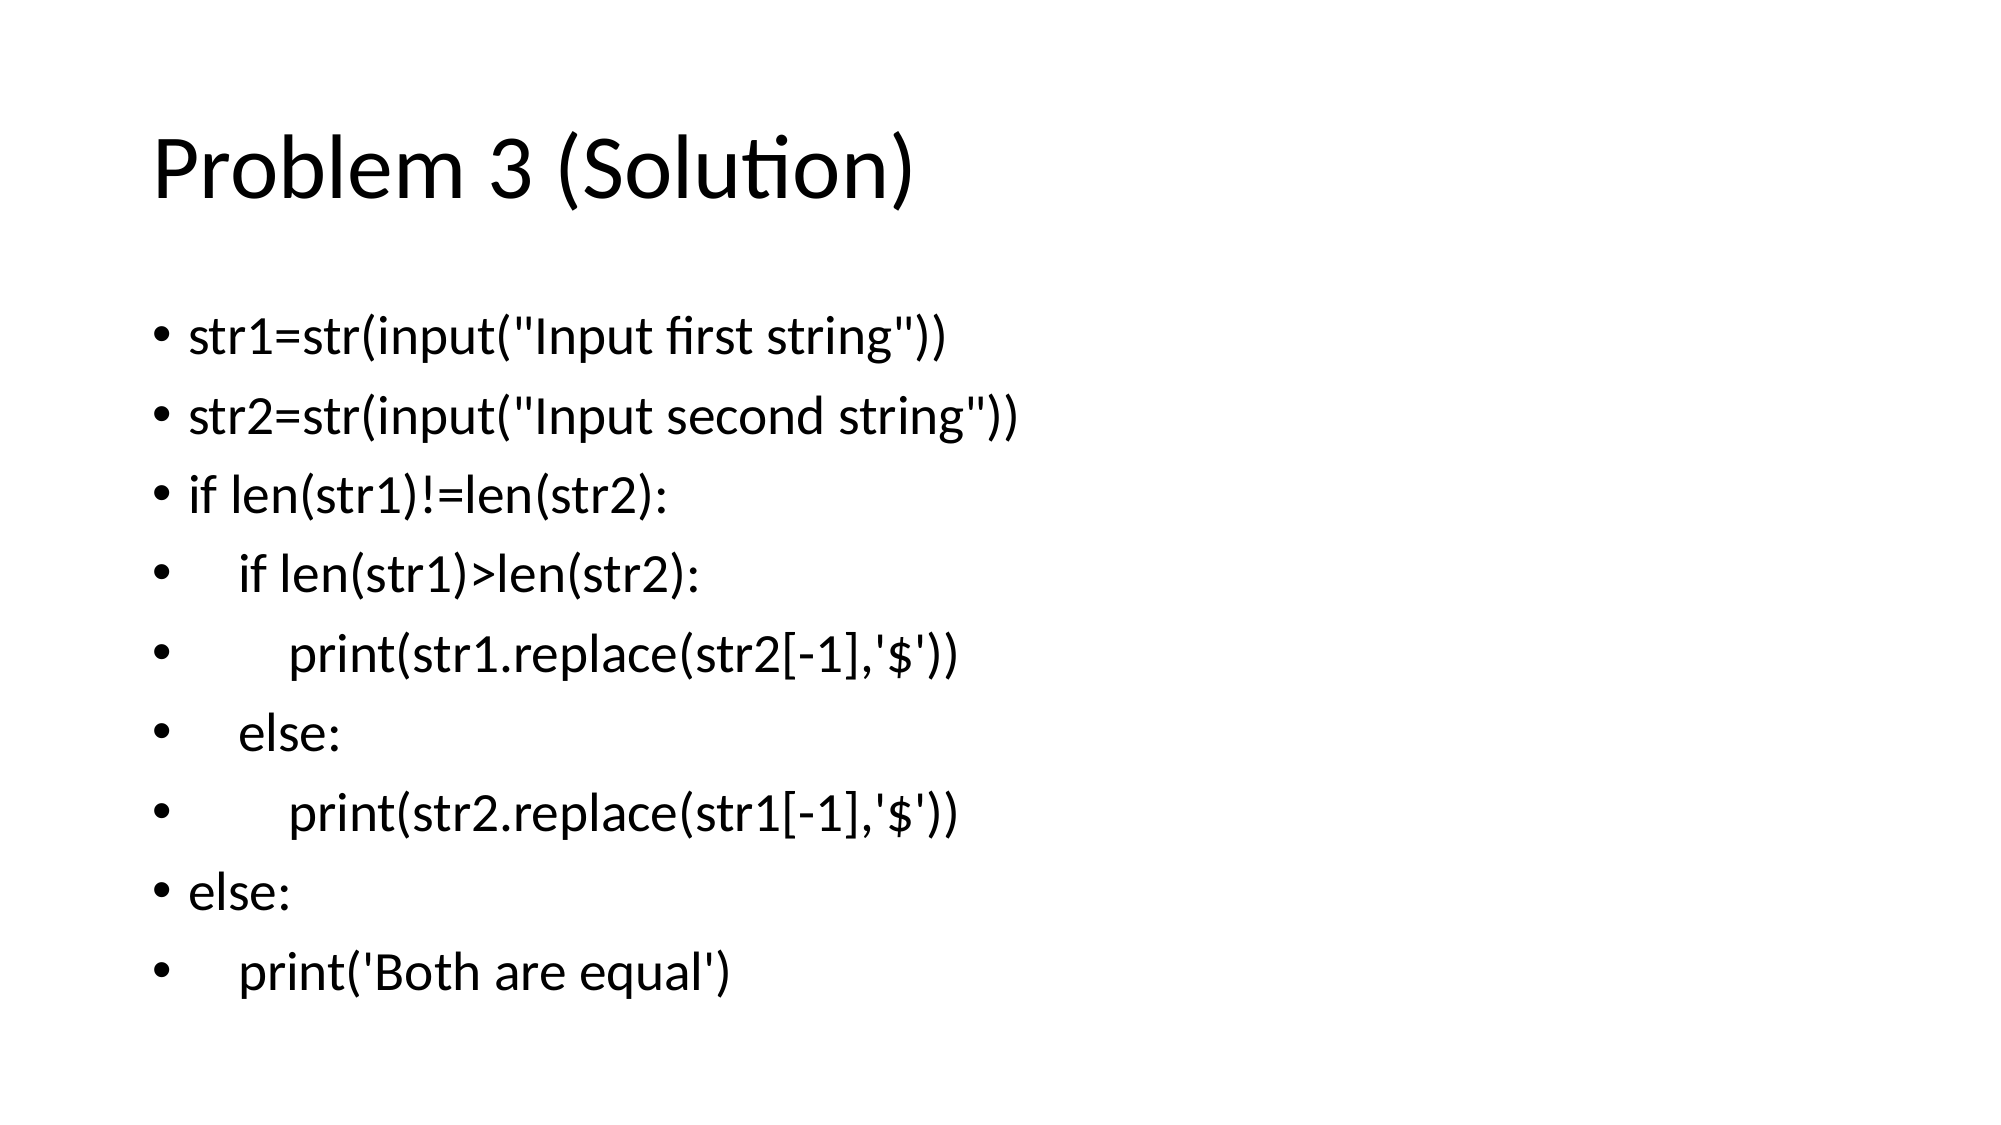

# Problem 3 (Solution)
﻿str1=str(input("Input first string"))
str2=str(input("Input second string"))
if len(str1)!=len(str2):
    if len(str1)>len(str2):
        print(str1.replace(str2[-1],'$'))
    else:
        print(str2.replace(str1[-1],'$'))
else:
    print('Both are equal')